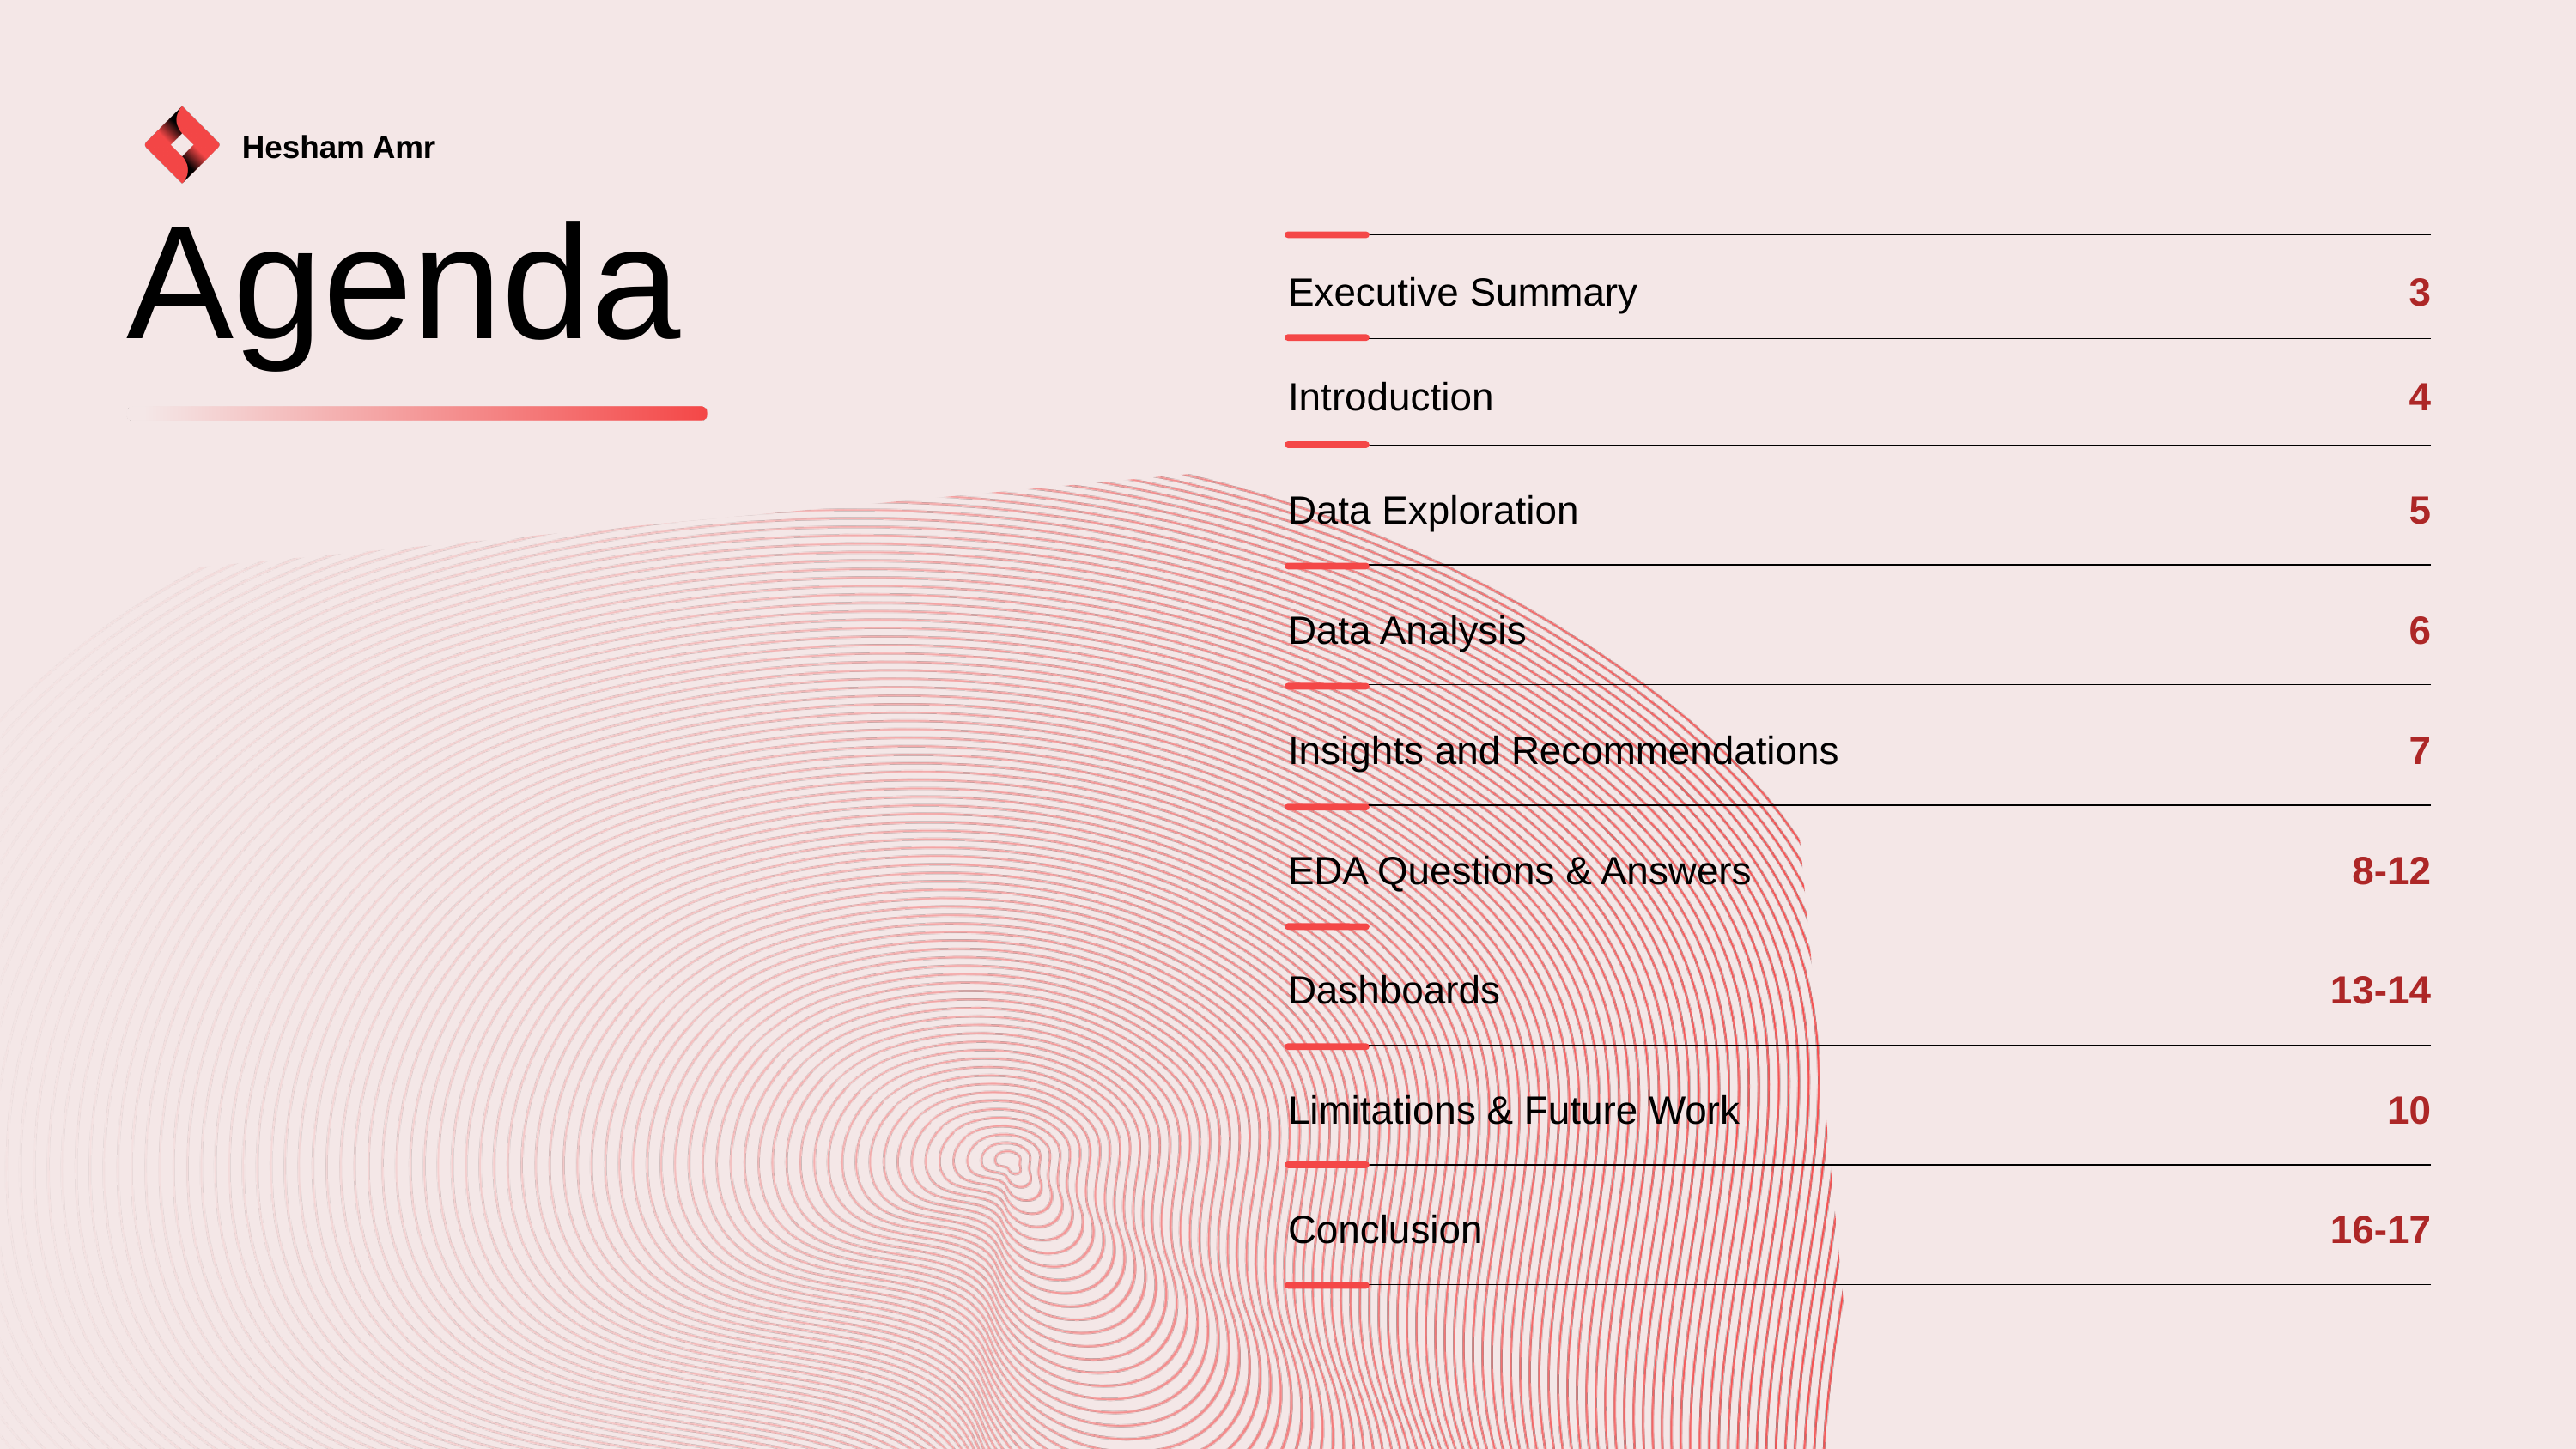

Hesham Amr
Agenda

| Executive Summary | 3 |
| --- | --- |
| Introduction | 4 |
| Data Exploration | 5 |
| Data Analysis | 6 |
| Insights and Recommendations | 7 |
| EDA Questions & Answers | 8-12 |
| Dashboards | 13-14 |
| Limitations & Future Work | 10 |
| Conclusion | 16-17 |